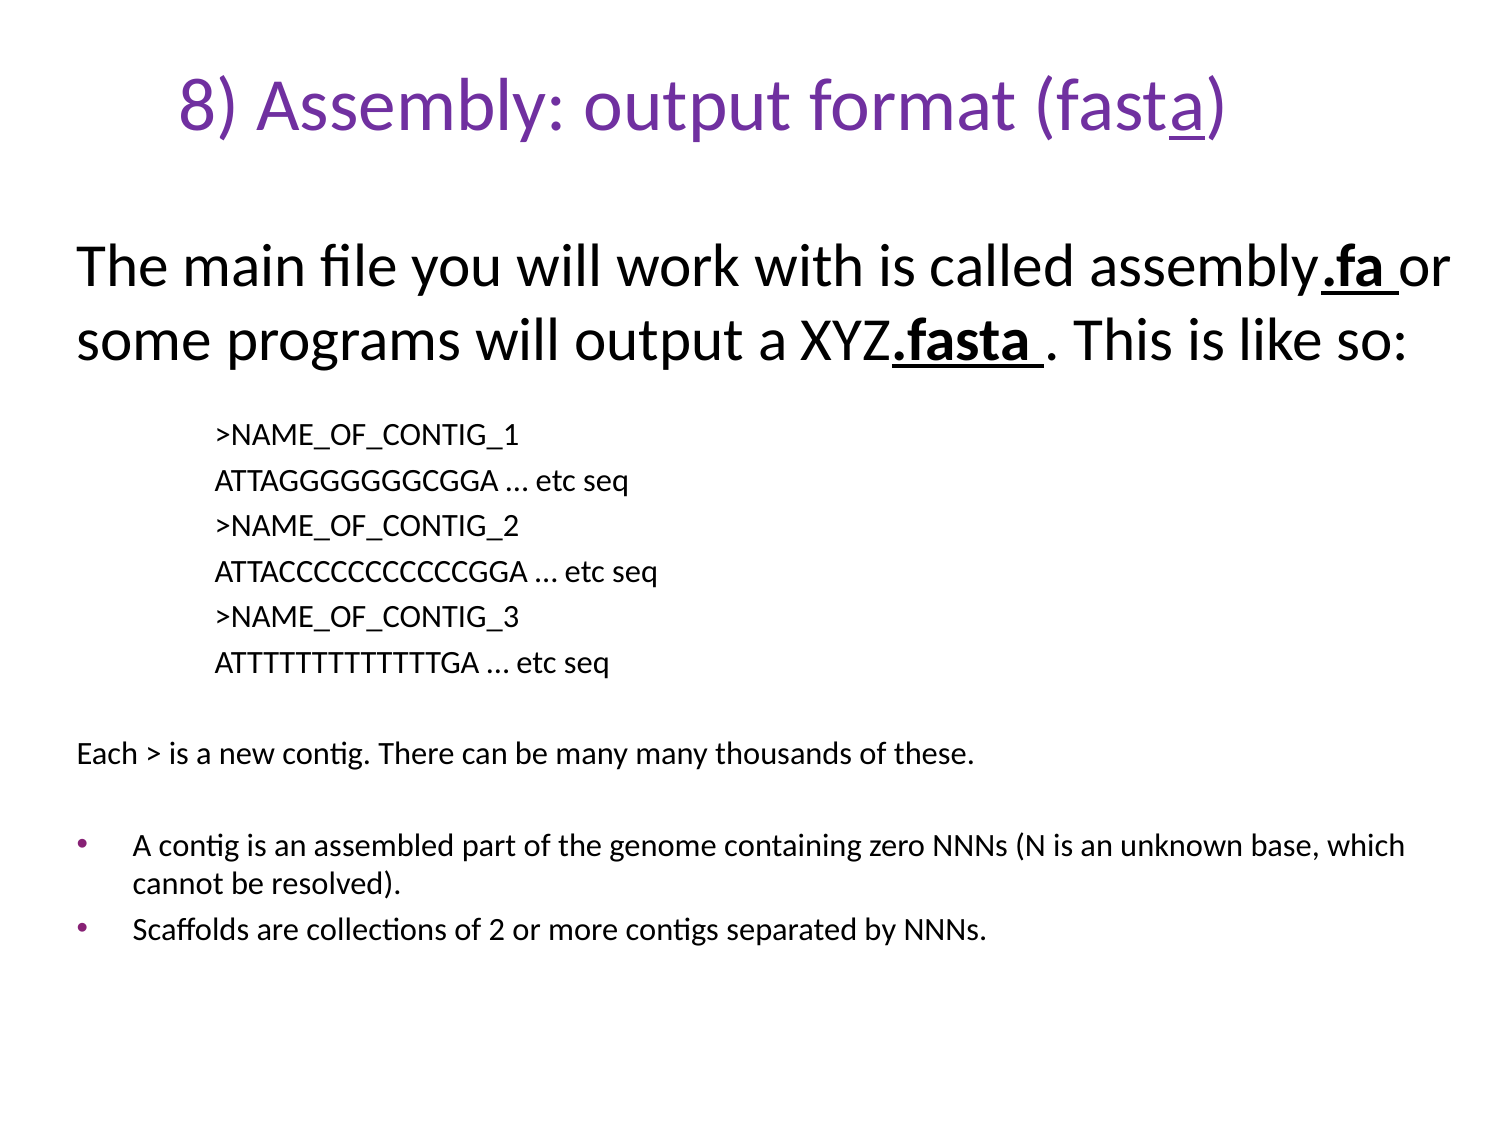

# 8) Assembly: output format (fasta)
The main file you will work with is called assembly.fa or some programs will output a XYZ.fasta . This is like so:

		>NAME_OF_CONTIG_1
		ATTAGGGGGGGCGGA … etc seq
		>NAME_OF_CONTIG_2
		ATTACCCCCCCCCCCGGA … etc seq
		>NAME_OF_CONTIG_3
		ATTTTTTTTTTTTTGA … etc seq

Each > is a new contig. There can be many many thousands of these.

A contig is an assembled part of the genome containing zero NNNs (N is an unknown base, which cannot be resolved).
Scaffolds are collections of 2 or more contigs separated by NNNs.